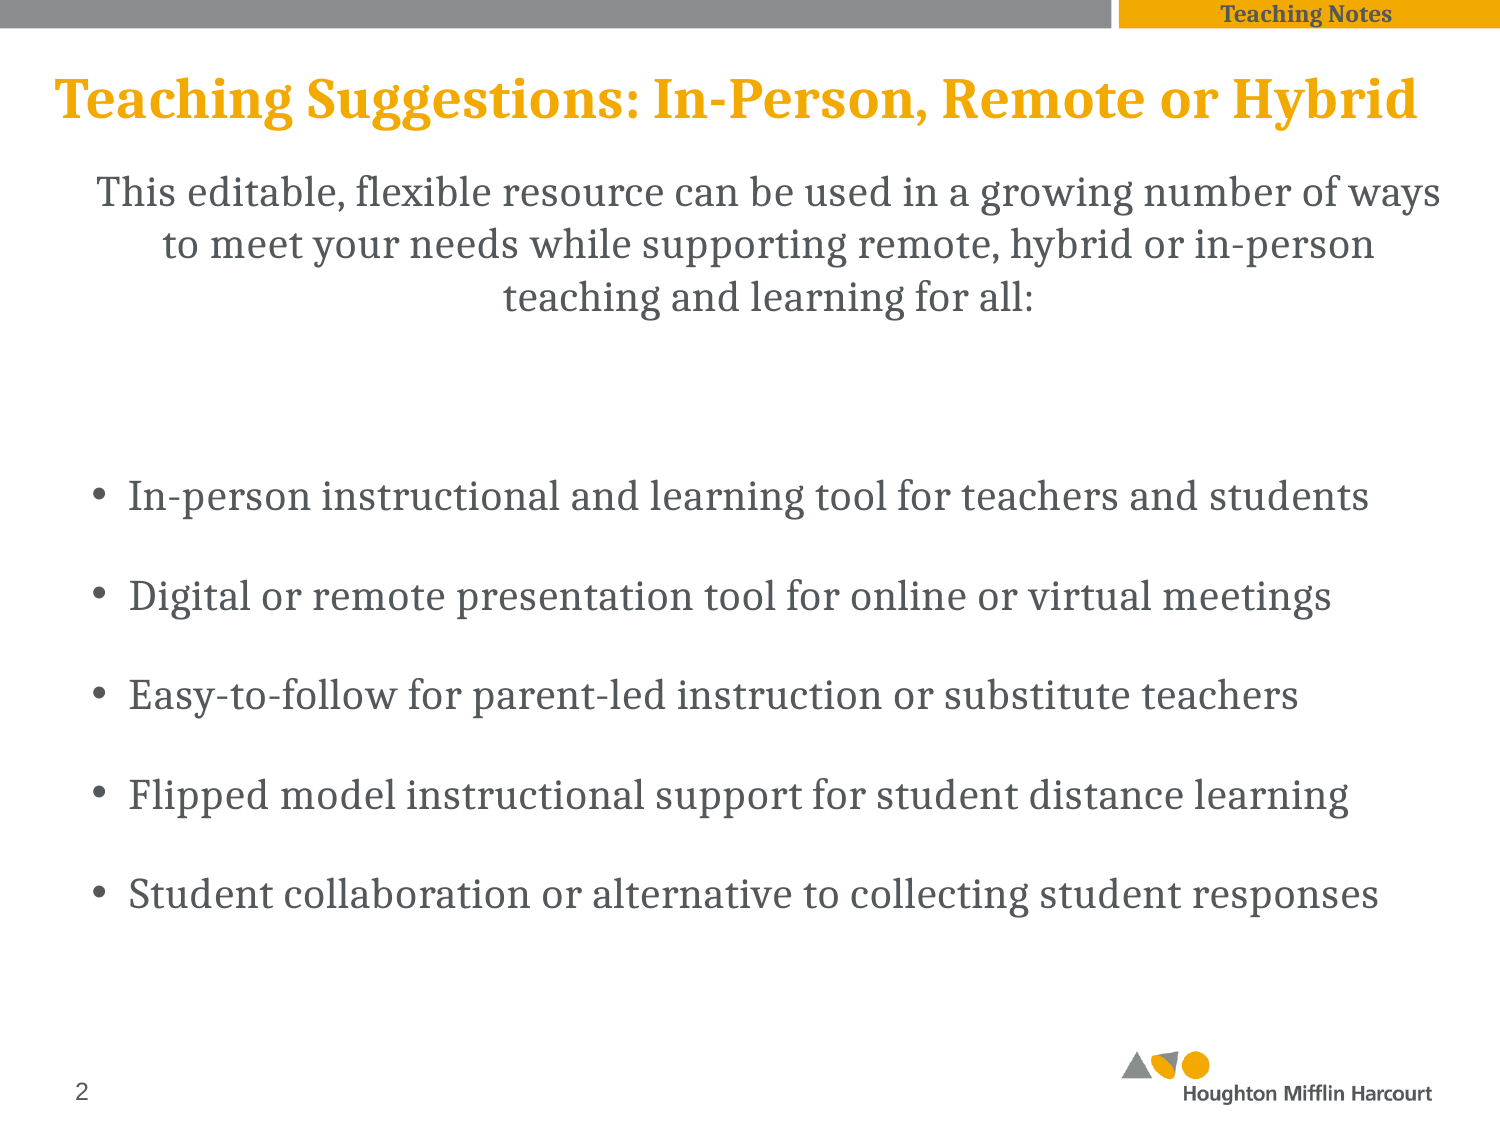

Teaching Notes
# Teaching Suggestions: In-Person, Remote or Hybrid
This editable, flexible resource can be used in a growing number of ways to meet your needs while supporting remote, hybrid or in-person teaching and learning for all:

In-person instructional and learning tool for teachers and students
Digital or remote presentation tool for online or virtual meetings
Easy-to-follow for parent-led instruction or substitute teachers
Flipped model instructional support for student distance learning
Student collaboration or alternative to collecting student responses

2